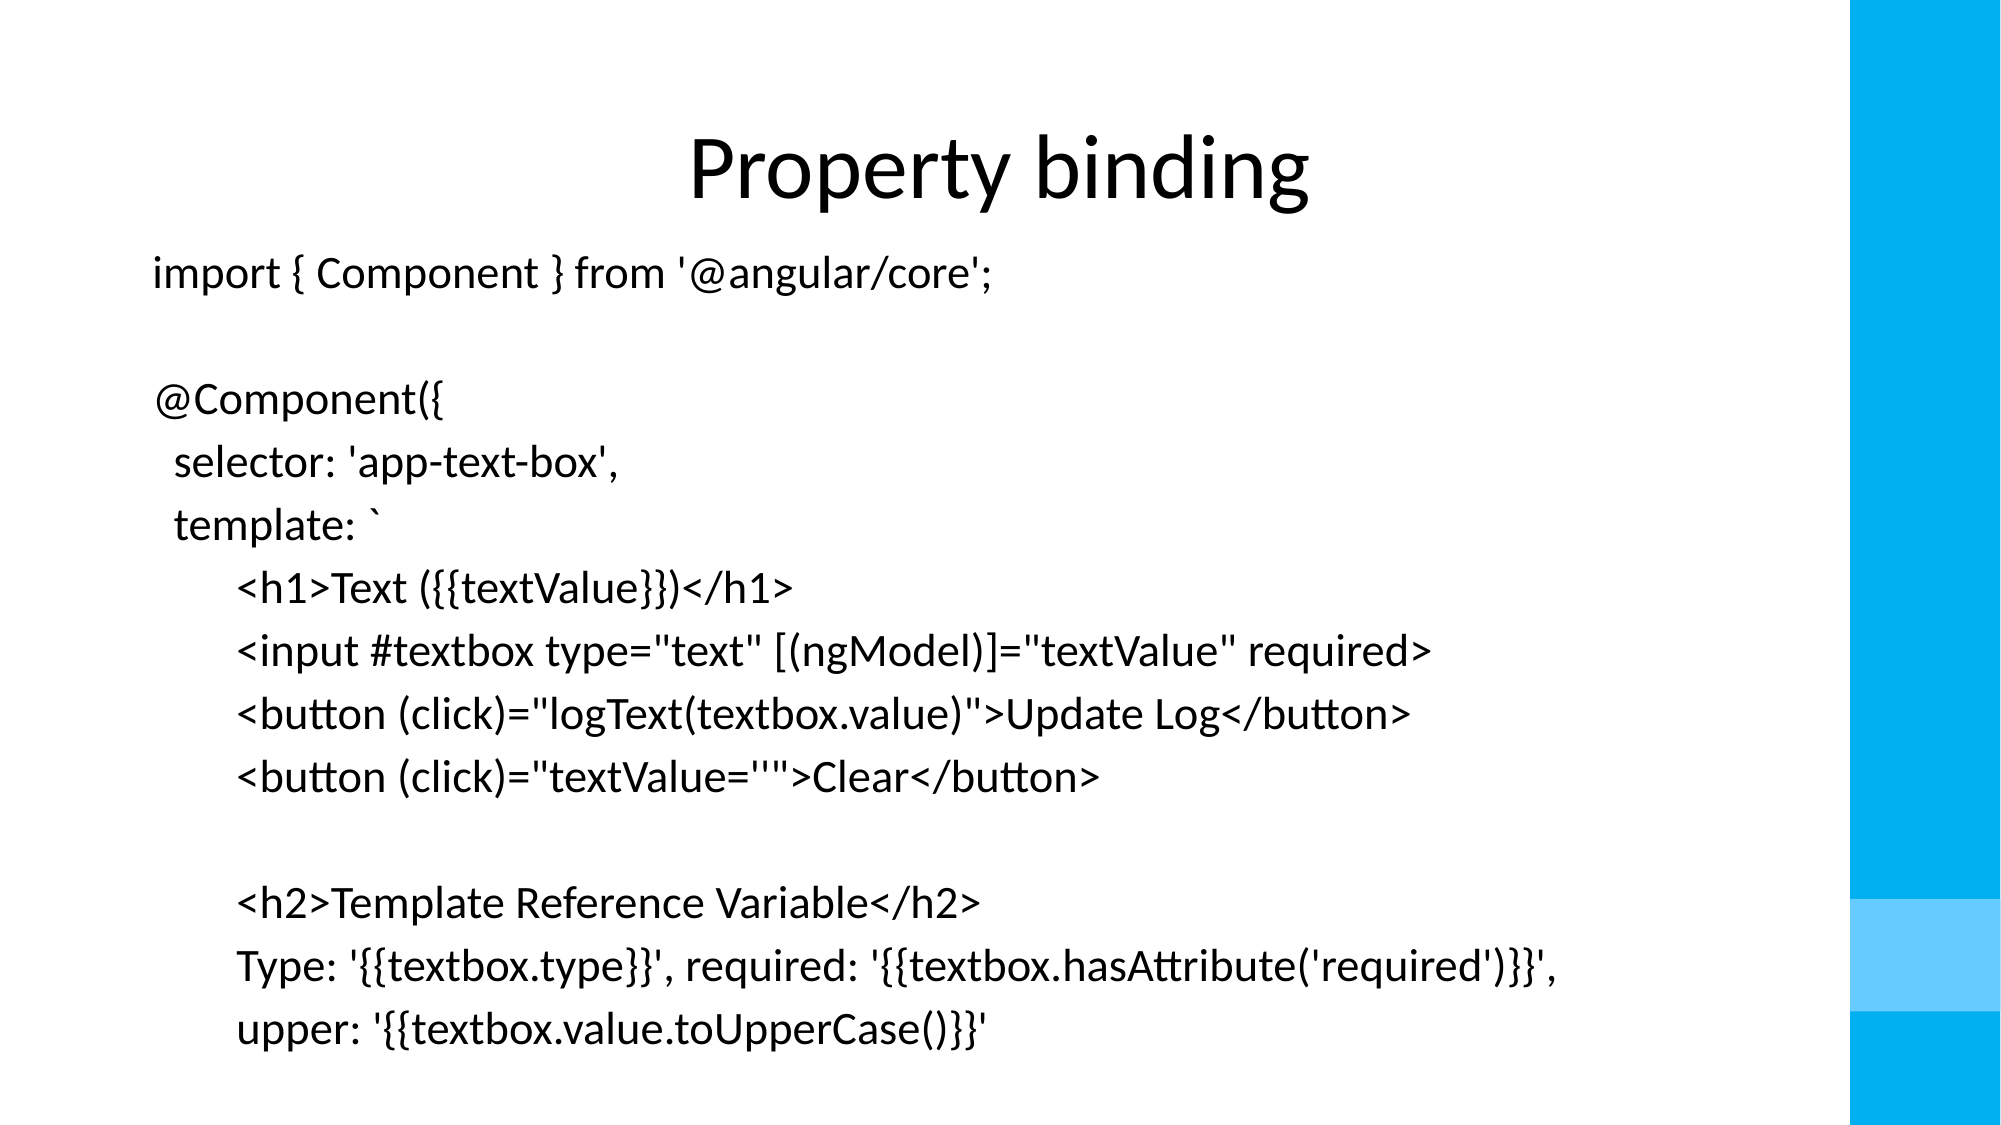

# Property binding
import { Component } from '@angular/core';

@Component({
  selector: 'app-text-box',
  template: `
        <h1>Text ({{textValue}})</h1>
        <input #textbox type="text" [(ngModel)]="textValue" required>
        <button (click)="logText(textbox.value)">Update Log</button>
        <button (click)="textValue=''">Clear</button>

        <h2>Template Reference Variable</h2>
        Type: '{{textbox.type}}', required: '{{textbox.hasAttribute('required')}}',
        upper: '{{textbox.value.toUpperCase()}}'